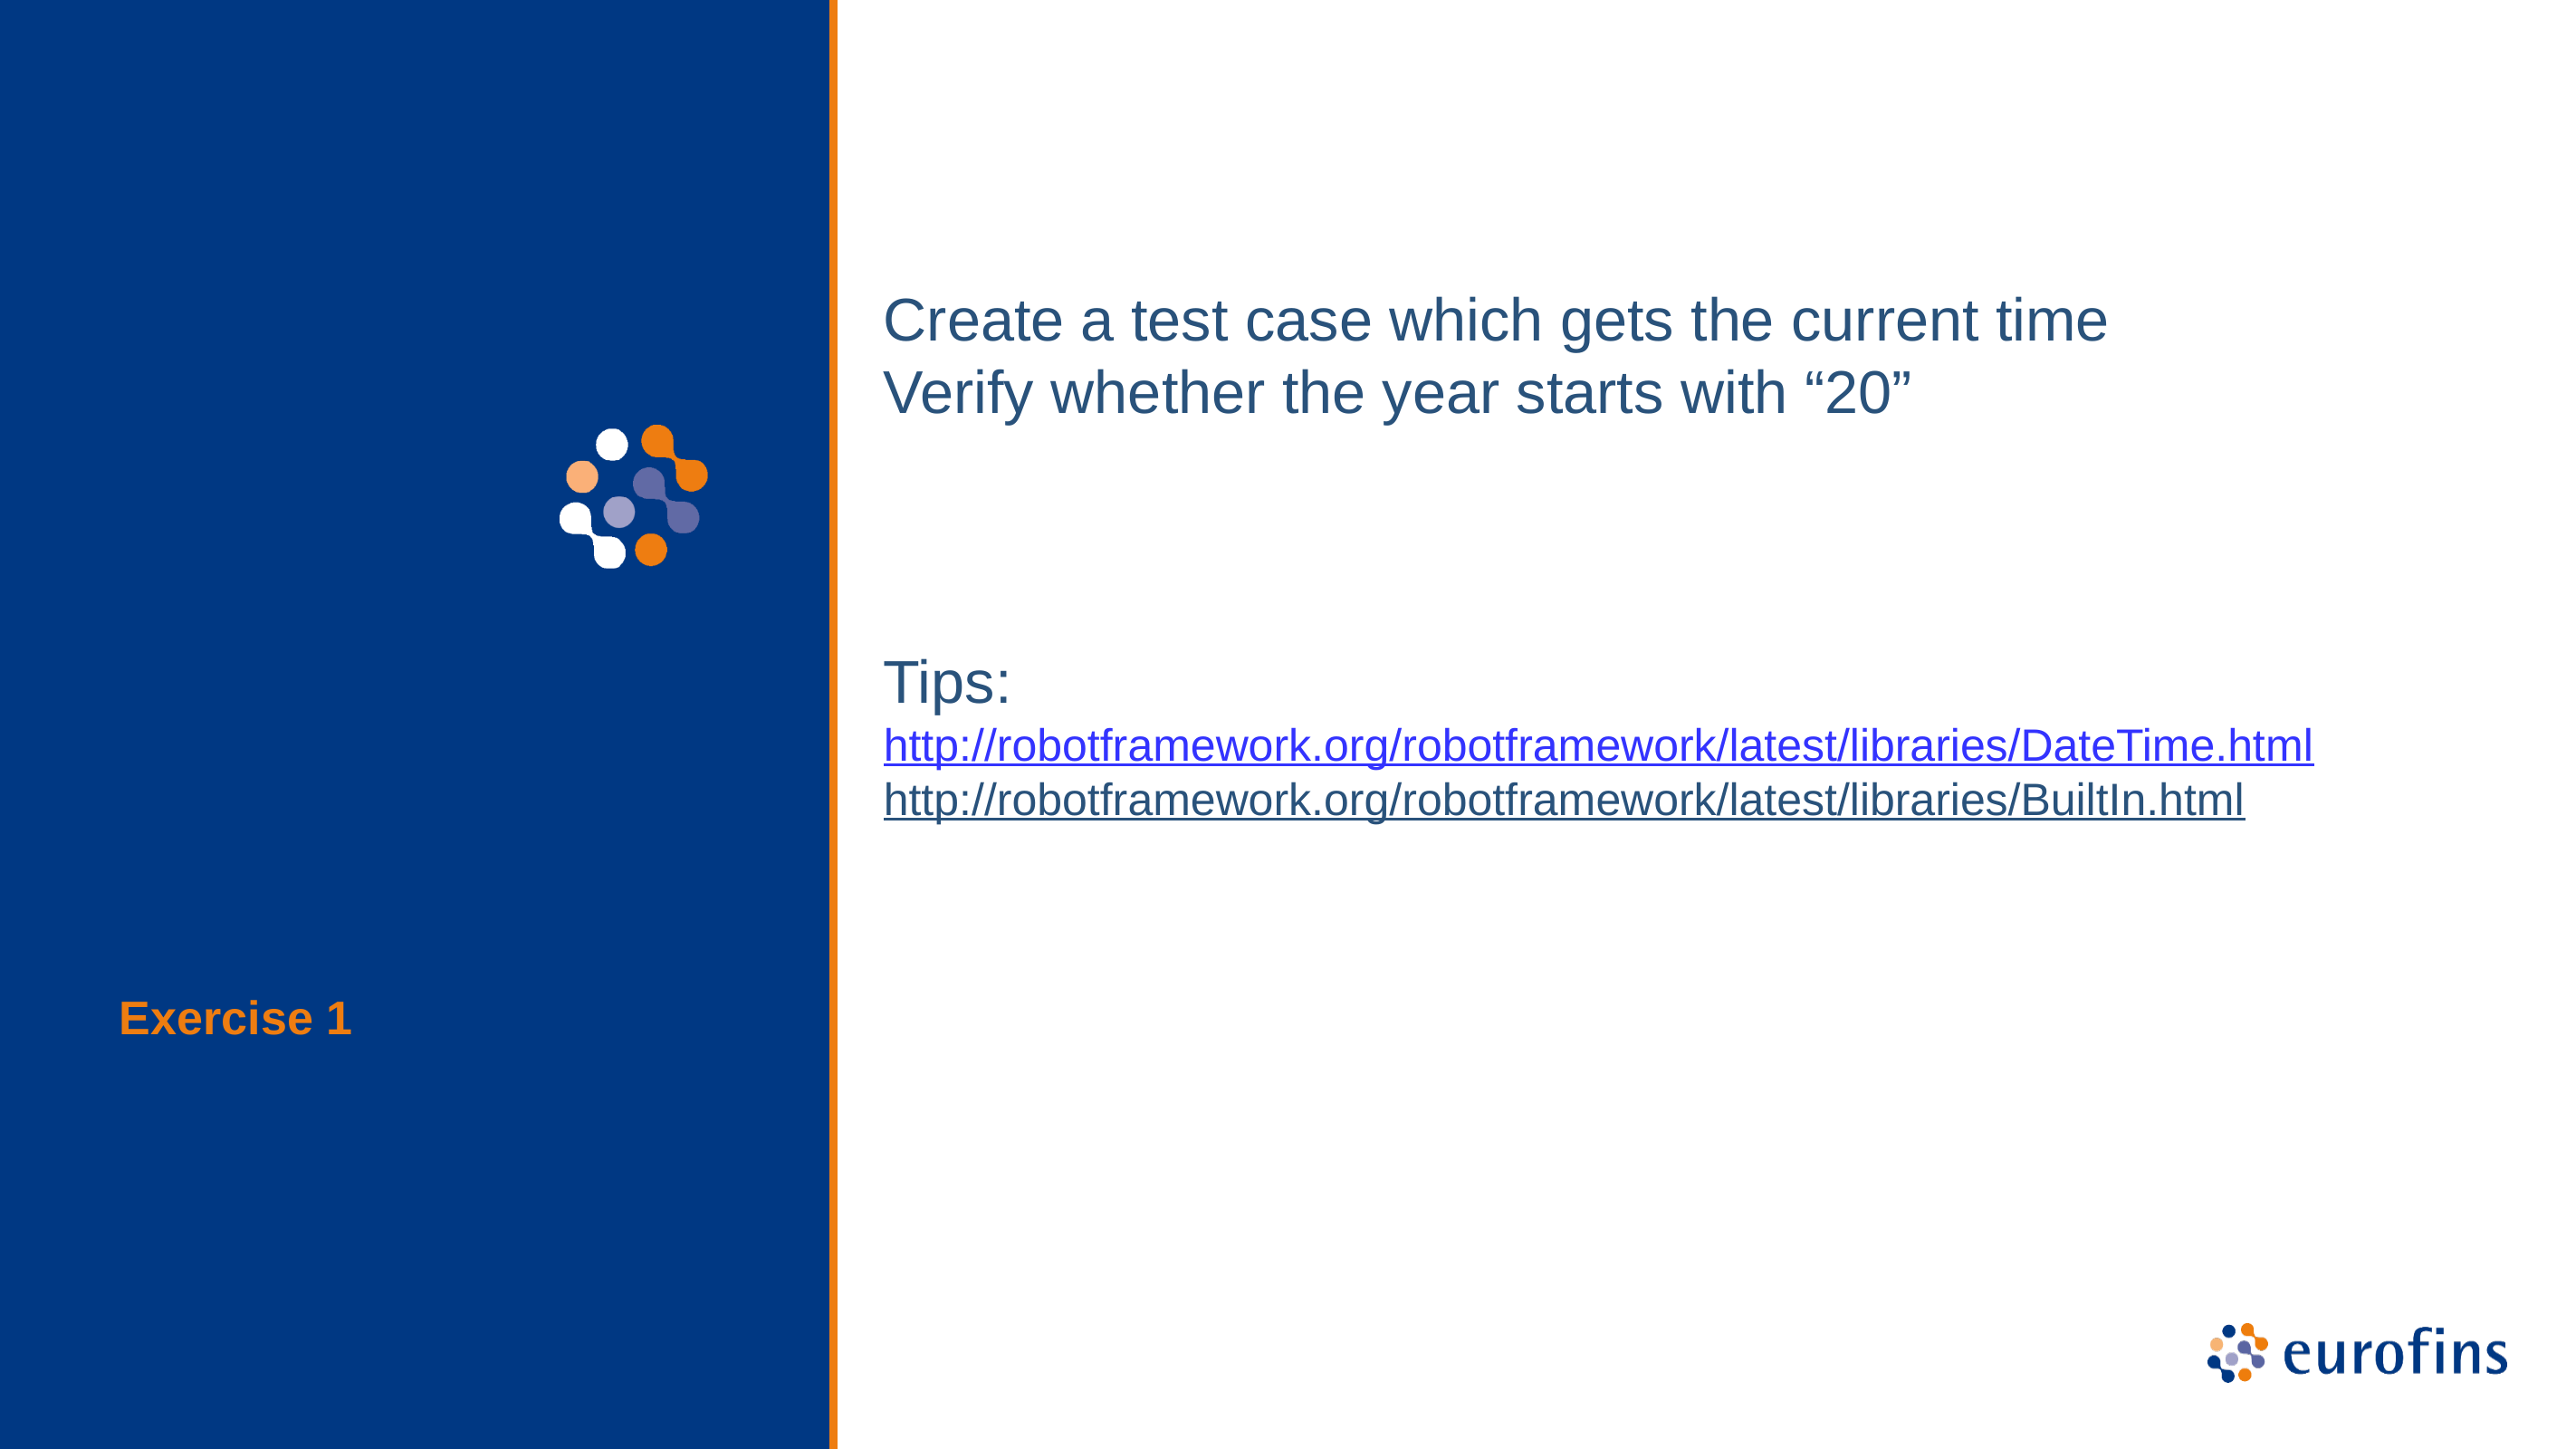

Create a test case which gets the current time
Verify whether the year starts with “20”

Tips:
http://robotframework.org/robotframework/latest/libraries/DateTime.html
http://robotframework.org/robotframework/latest/libraries/BuiltIn.html

Exercise 1